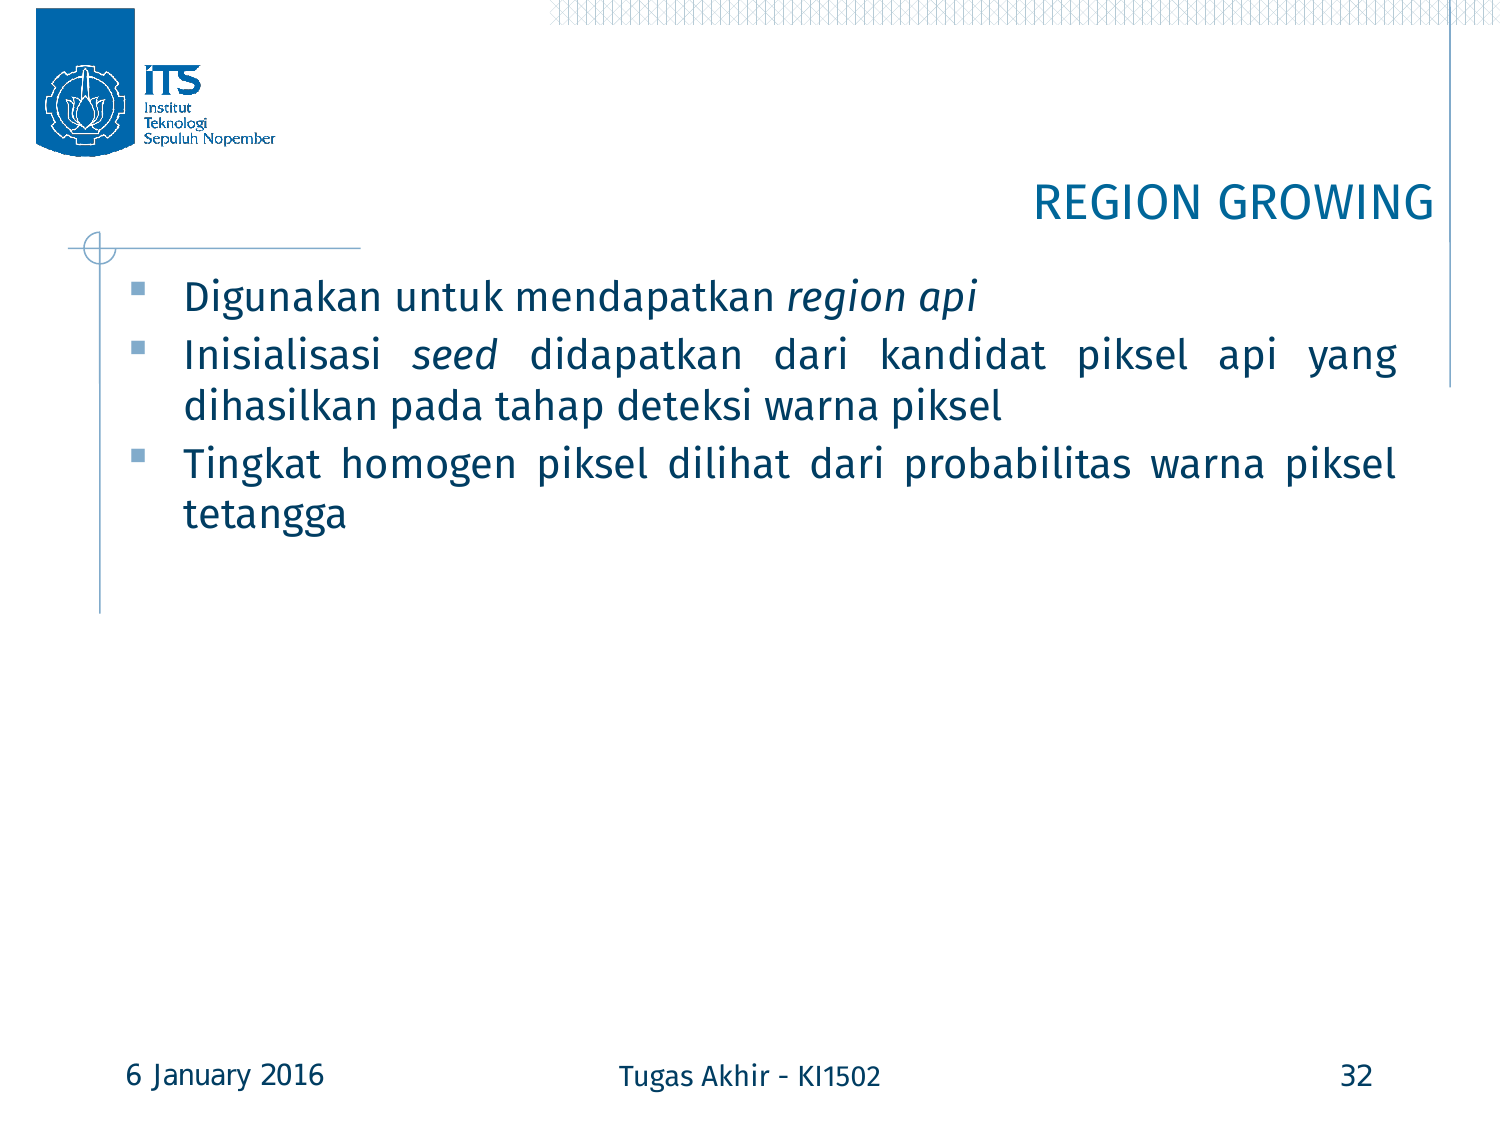

# REGION GROWING
Digunakan untuk mendapatkan region api
Inisialisasi seed didapatkan dari kandidat piksel api yang dihasilkan pada tahap deteksi warna piksel
Tingkat homogen piksel dilihat dari probabilitas warna piksel tetangga

6 January 2016
Tugas Akhir - KI1502
32